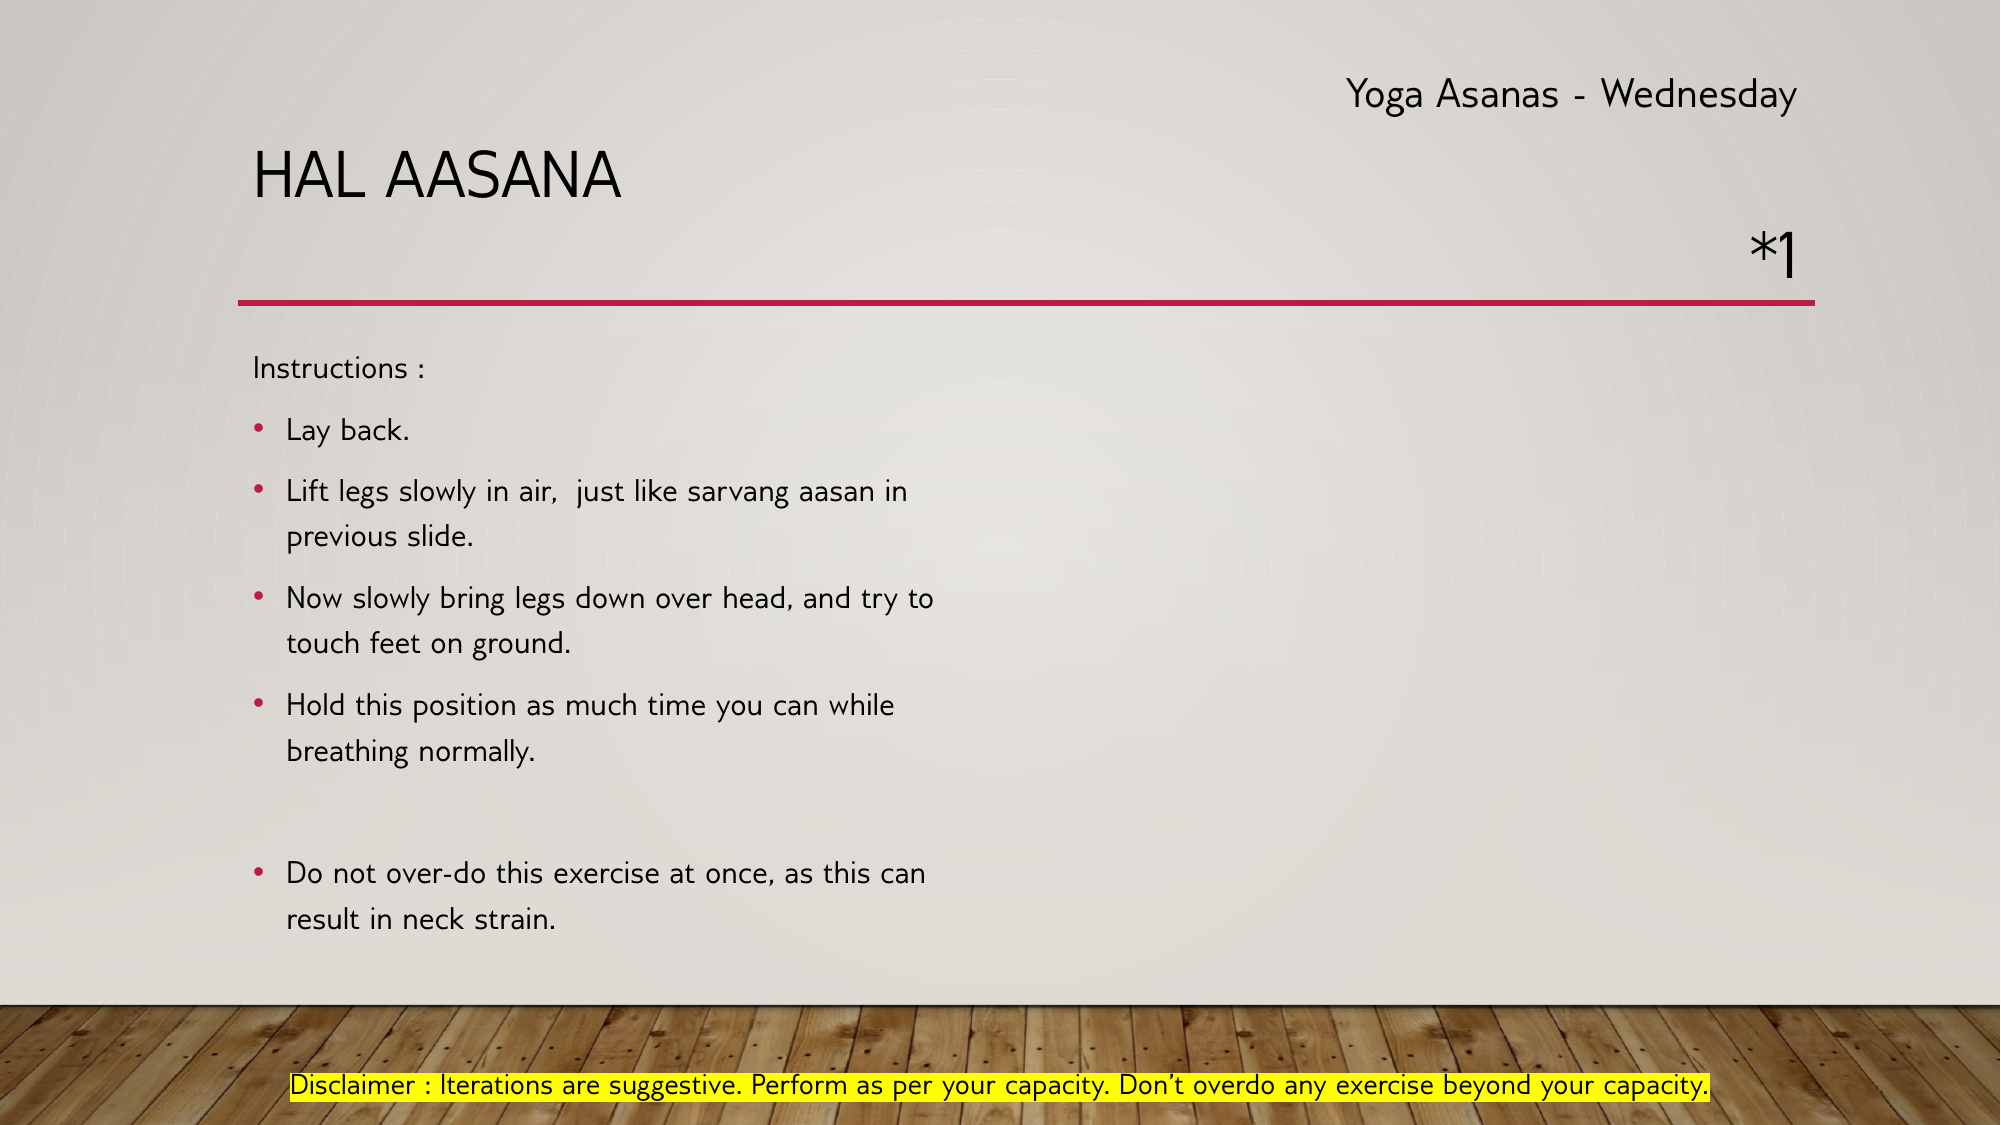

Yoga Asanas - Wednesday
# hal aasana
*1

Instructions :
Lay back.
Lift legs slowly in air,  just like sarvang aasan in previous slide.
Now slowly bring legs down over head, and try to touch feet on ground.
Hold this position as much time you can while breathing normally.

Do not over-do this exercise at once, as this can result in neck strain.
Disclaimer : Iterations are suggestive. Perform as per your capacity. Don’t overdo any exercise beyond your capacity.